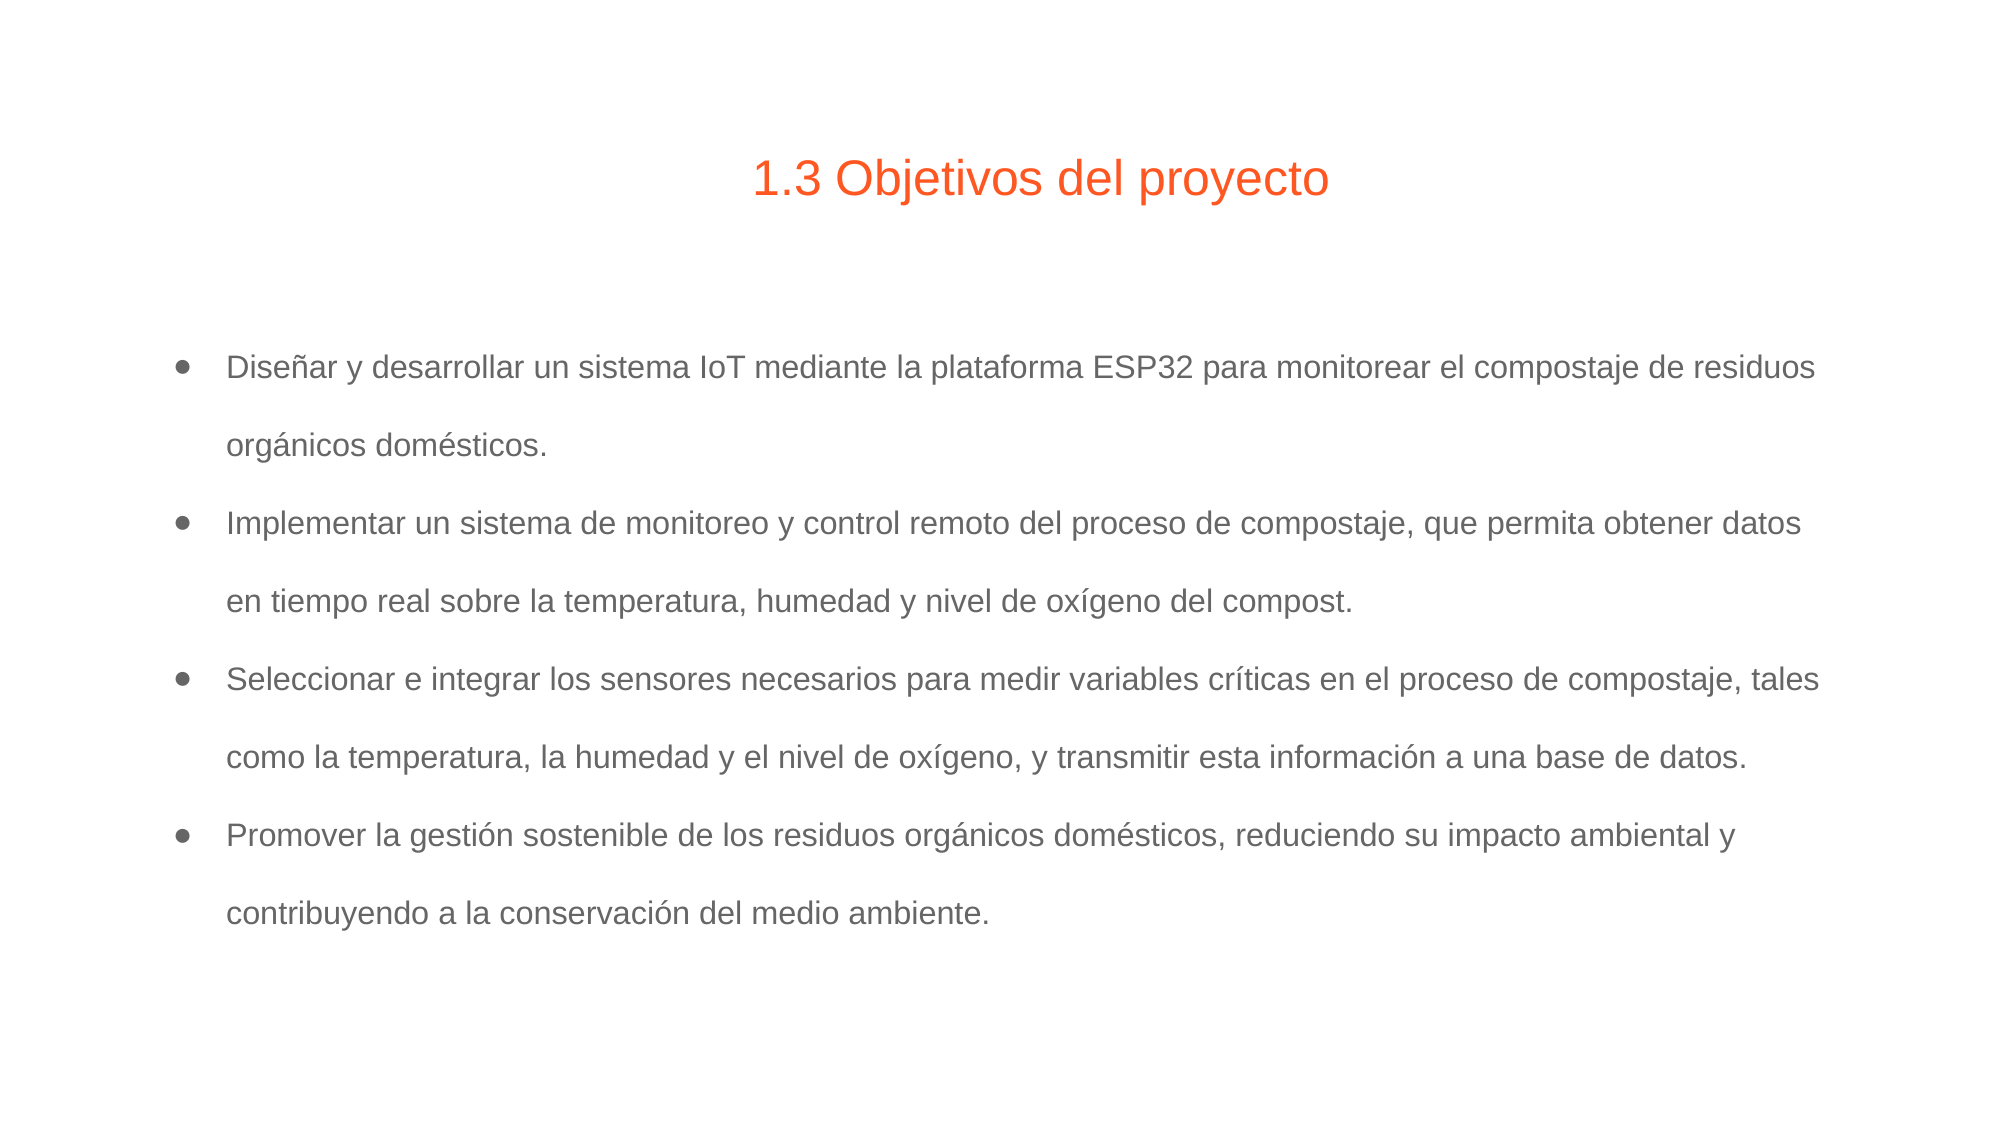

# 1.3 Objetivos del proyecto
Diseñar y desarrollar un sistema IoT mediante la plataforma ESP32 para monitorear el compostaje de residuos orgánicos domésticos.
Implementar un sistema de monitoreo y control remoto del proceso de compostaje, que permita obtener datos en tiempo real sobre la temperatura, humedad y nivel de oxígeno del compost.
Seleccionar e integrar los sensores necesarios para medir variables críticas en el proceso de compostaje, tales como la temperatura, la humedad y el nivel de oxígeno, y transmitir esta información a una base de datos.
Promover la gestión sostenible de los residuos orgánicos domésticos, reduciendo su impacto ambiental y contribuyendo a la conservación del medio ambiente.